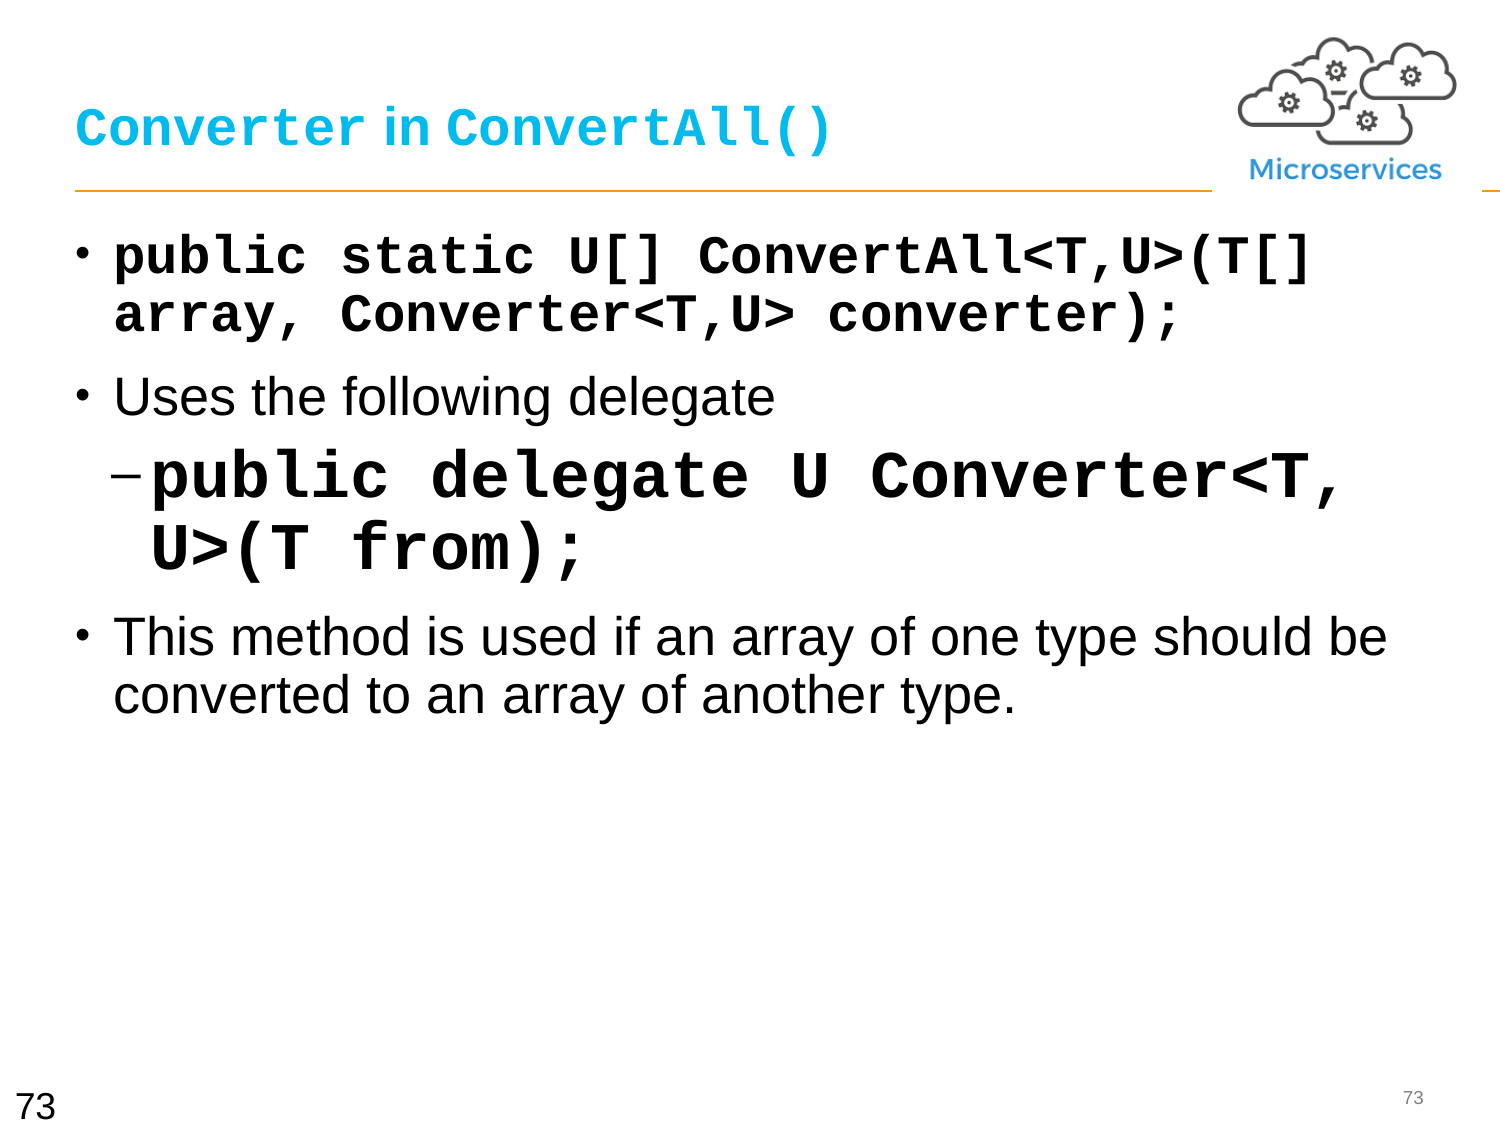

# Converter in ConvertAll()
public static U[] ConvertAll<T,U>(T[] array, Converter<T,U> converter);
Uses the following delegate
public delegate U Converter<T, U>(T from);
This method is used if an array of one type should be converted to an array of another type.

73